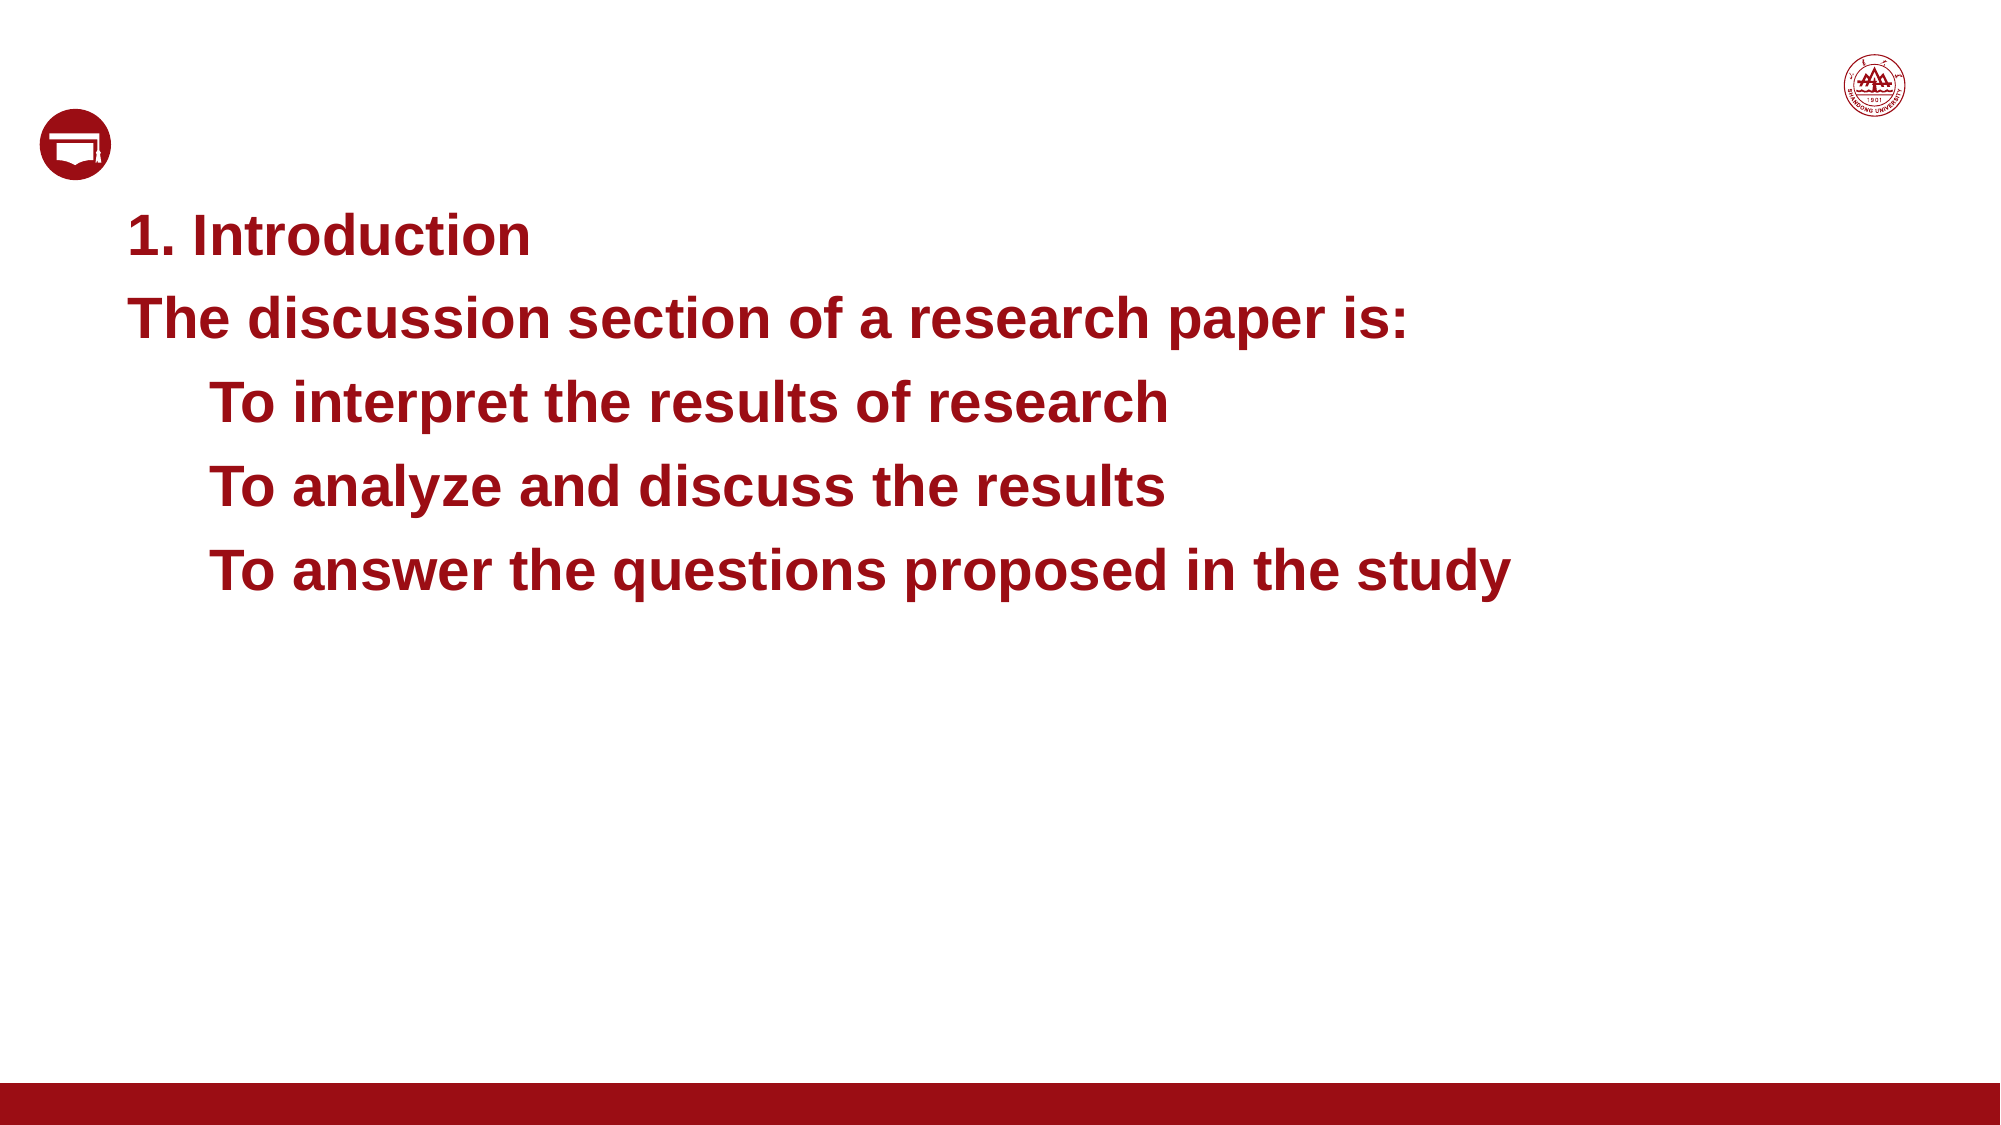

1. Introduction
The discussion section of a research paper is:
     To interpret the results of research
     To analyze and discuss the results
     To answer the questions proposed in the study